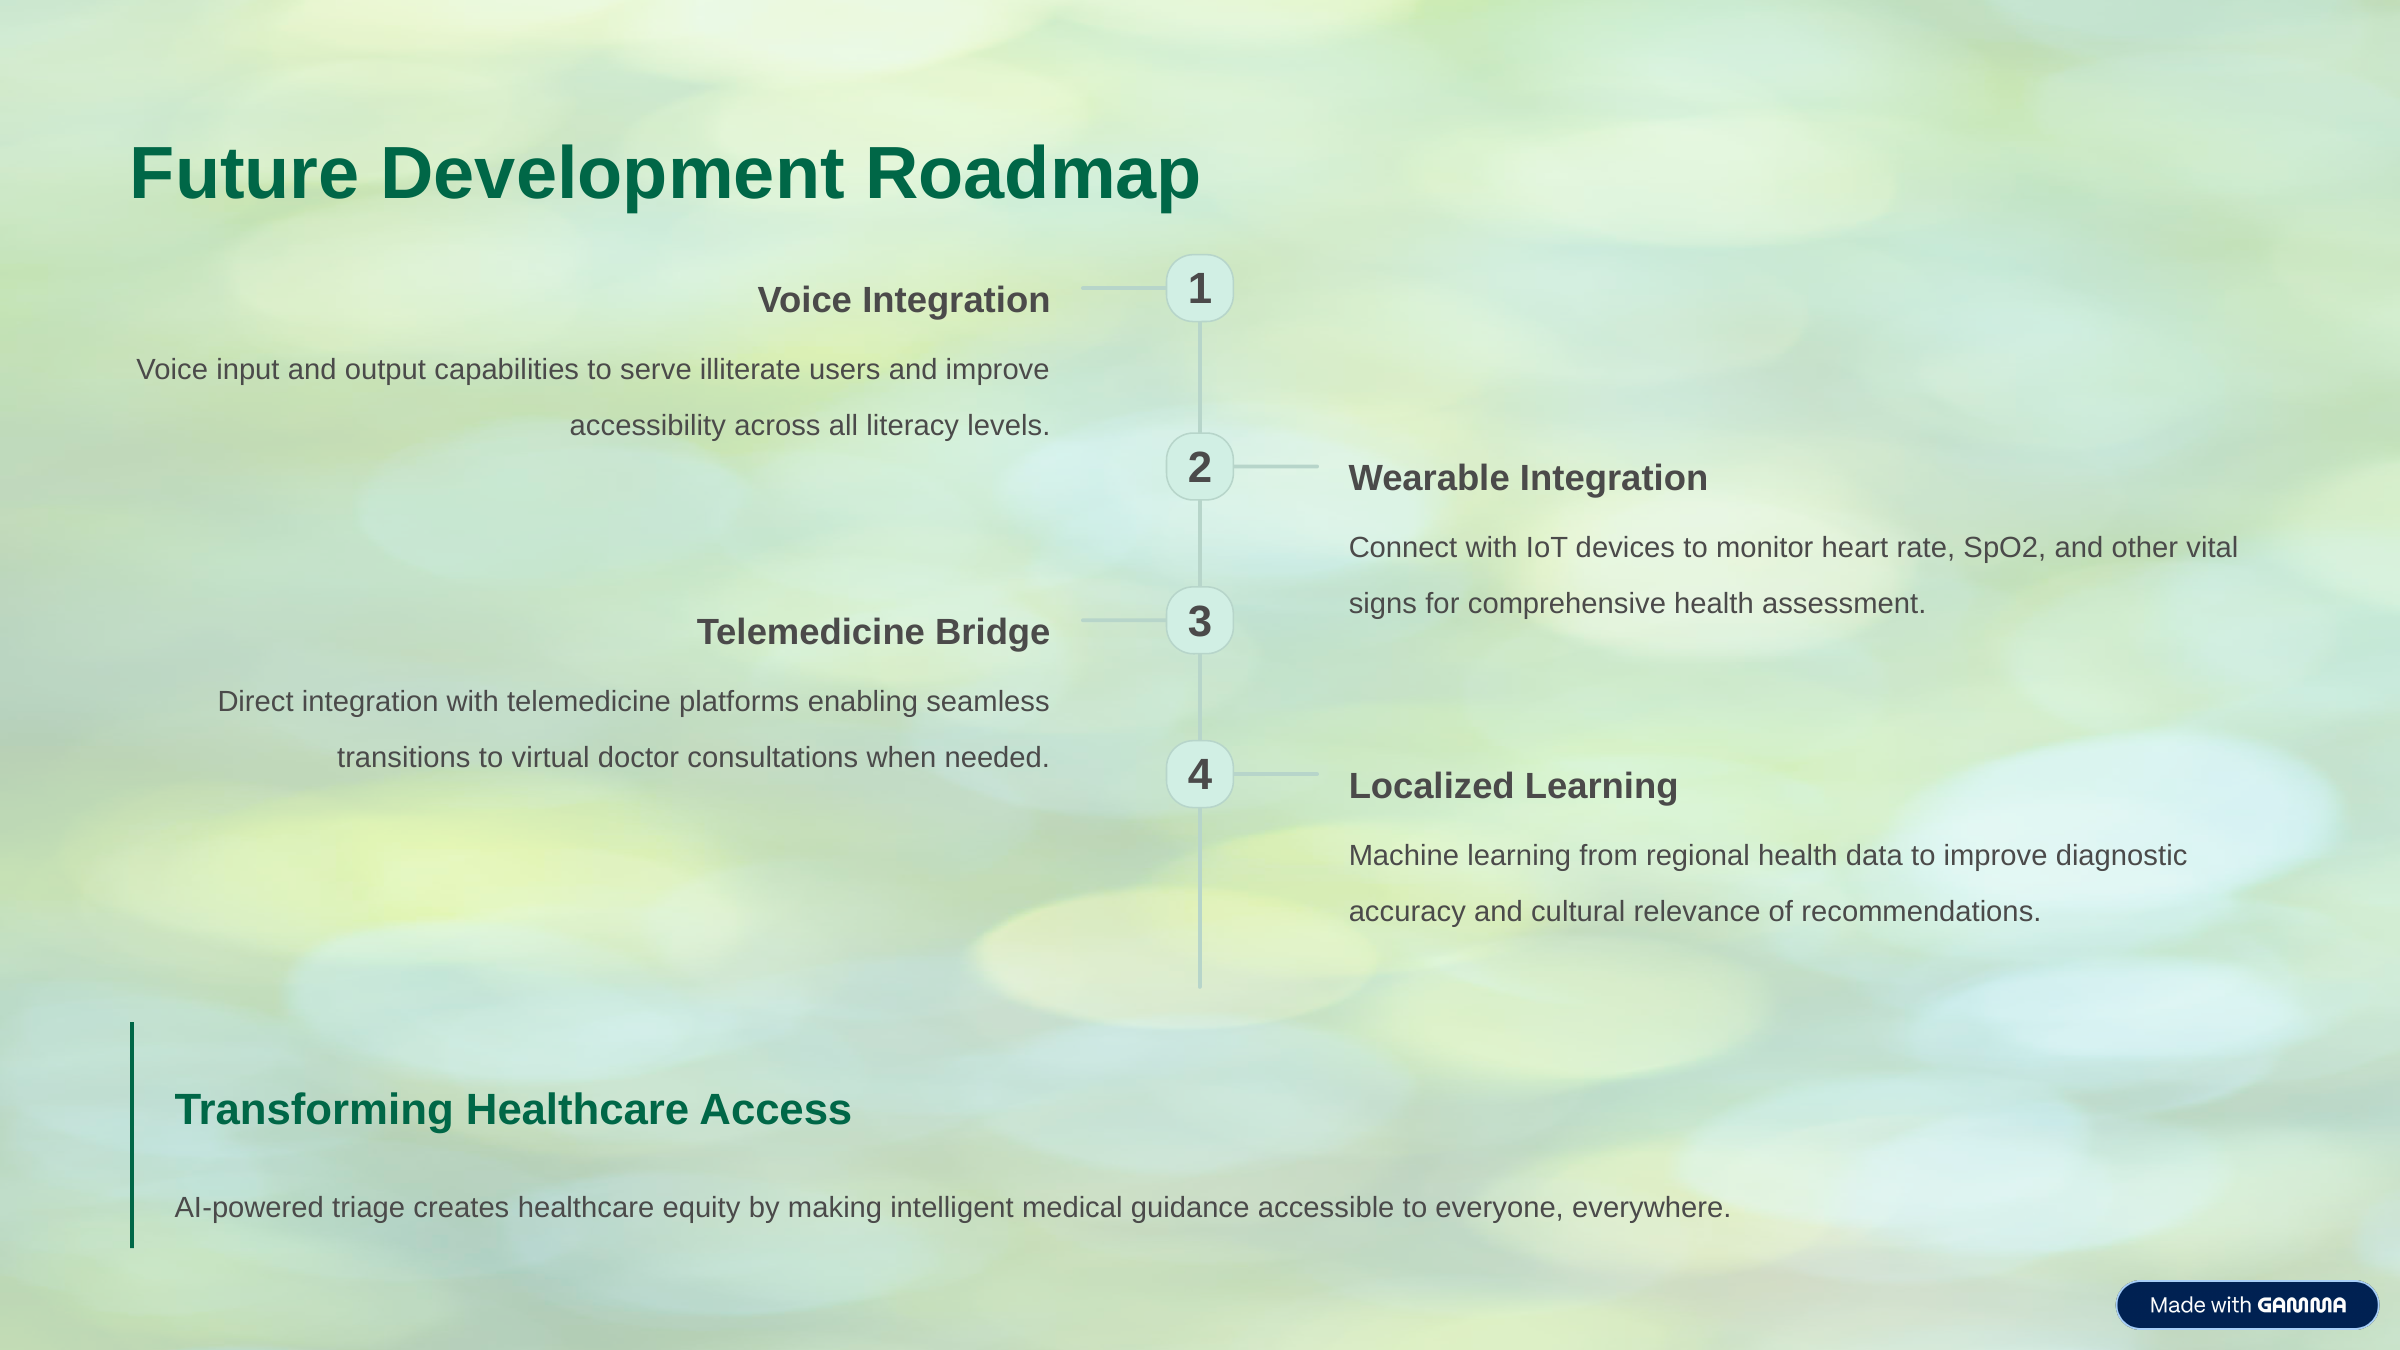

Future Development Roadmap

1
Voice Integration

Voice input and output capabilities to serve illiterate users and improve accessibility across all literacy levels.

2
Wearable Integration

Connect with IoT devices to monitor heart rate, SpO2, and other vital signs for comprehensive health assessment.

3
Telemedicine Bridge

Direct integration with telemedicine platforms enabling seamless transitions to virtual doctor consultations when needed.

4
Localized Learning

Machine learning from regional health data to improve diagnostic accuracy and cultural relevance of recommendations.

Transforming Healthcare Access
AI-powered triage creates healthcare equity by making intelligent medical guidance accessible to everyone, everywhere.